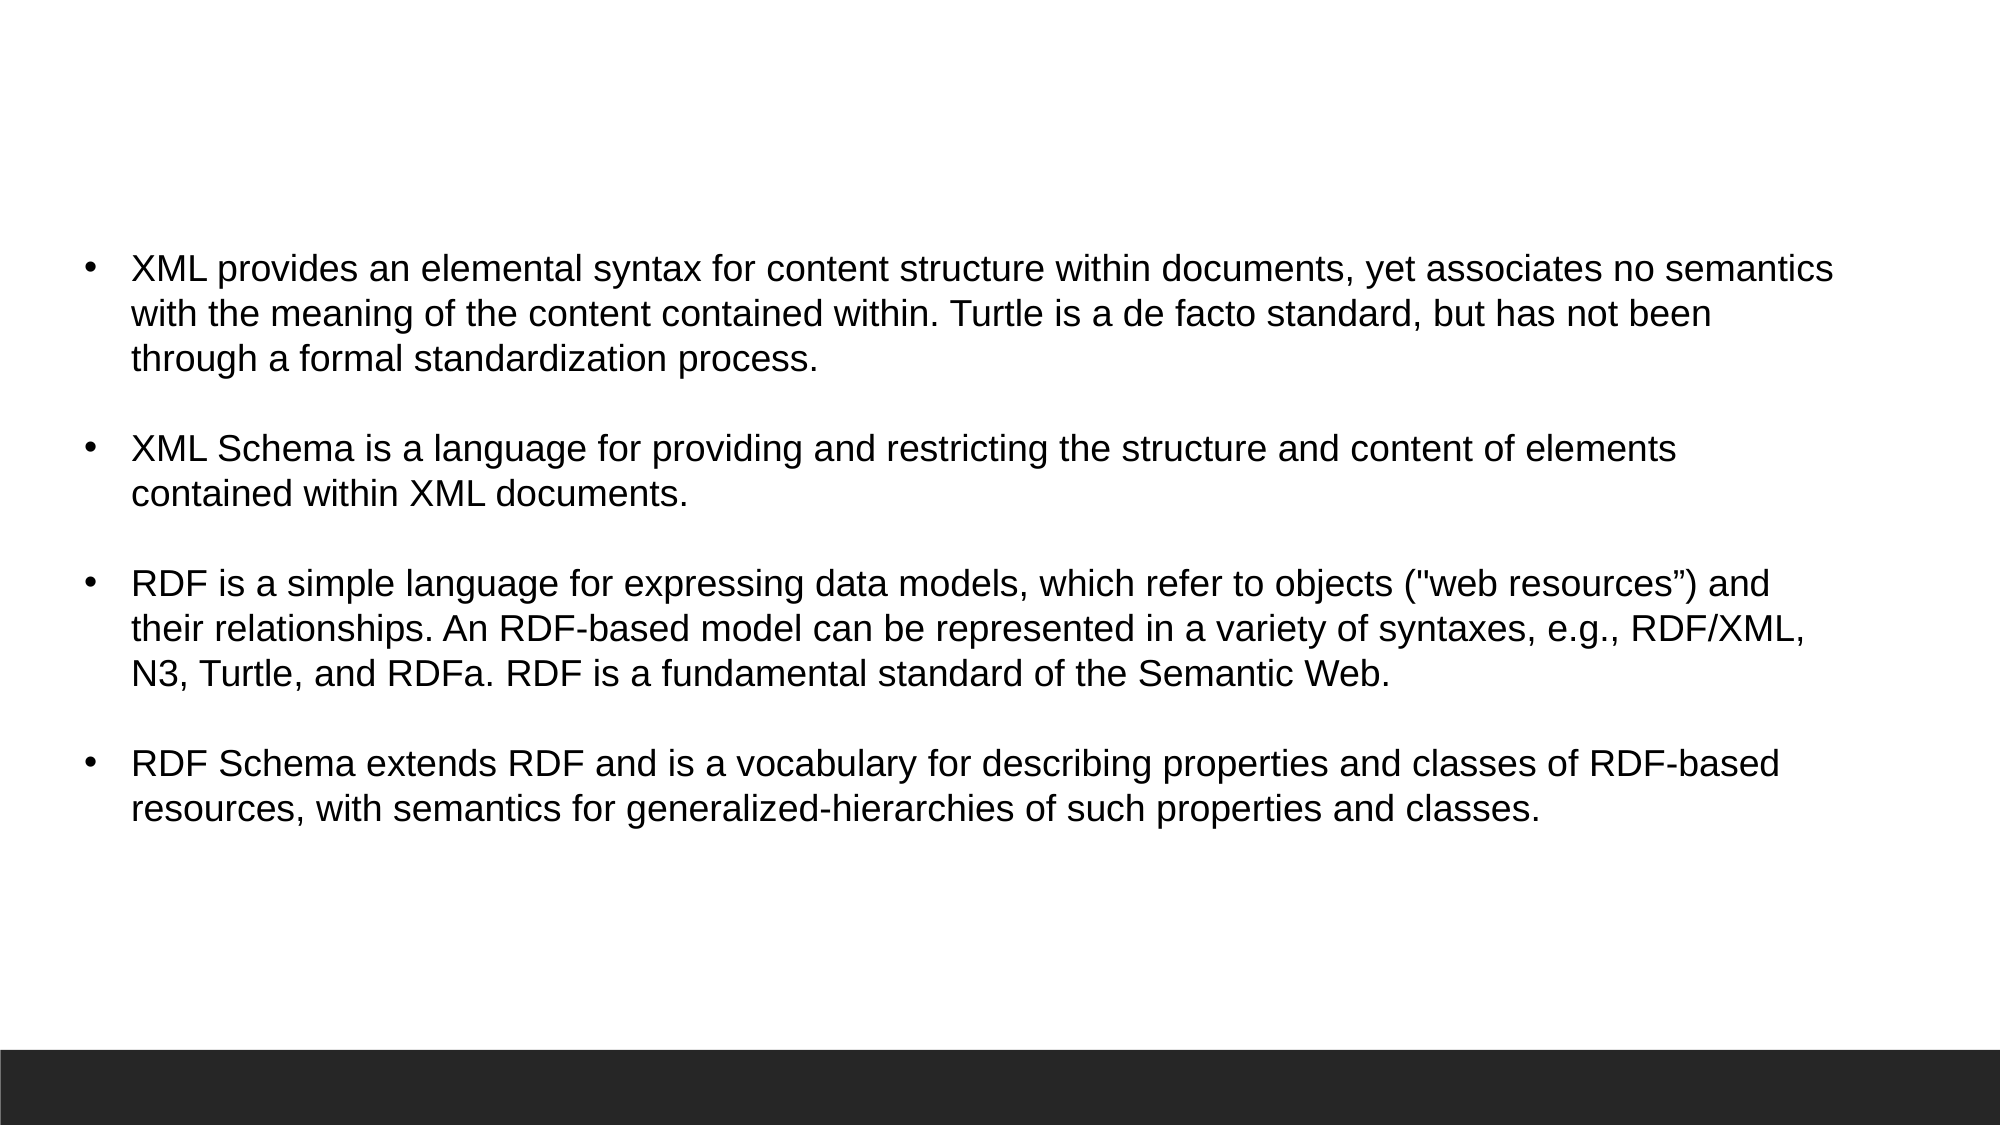

XML provides an elemental syntax for content structure within documents, yet associates no semantics with the meaning of the content contained within. Turtle is a de facto standard, but has not been through a formal standardization process.

XML Schema is a language for providing and restricting the structure and content of elements contained within XML documents.

RDF is a simple language for expressing data models, which refer to objects ("web resources”) and their relationships. An RDF-based model can be represented in a variety of syntaxes, e.g., RDF/XML, N3, Turtle, and RDFa. RDF is a fundamental standard of the Semantic Web.

RDF Schema extends RDF and is a vocabulary for describing properties and classes of RDF-based resources, with semantics for generalized-hierarchies of such properties and classes.